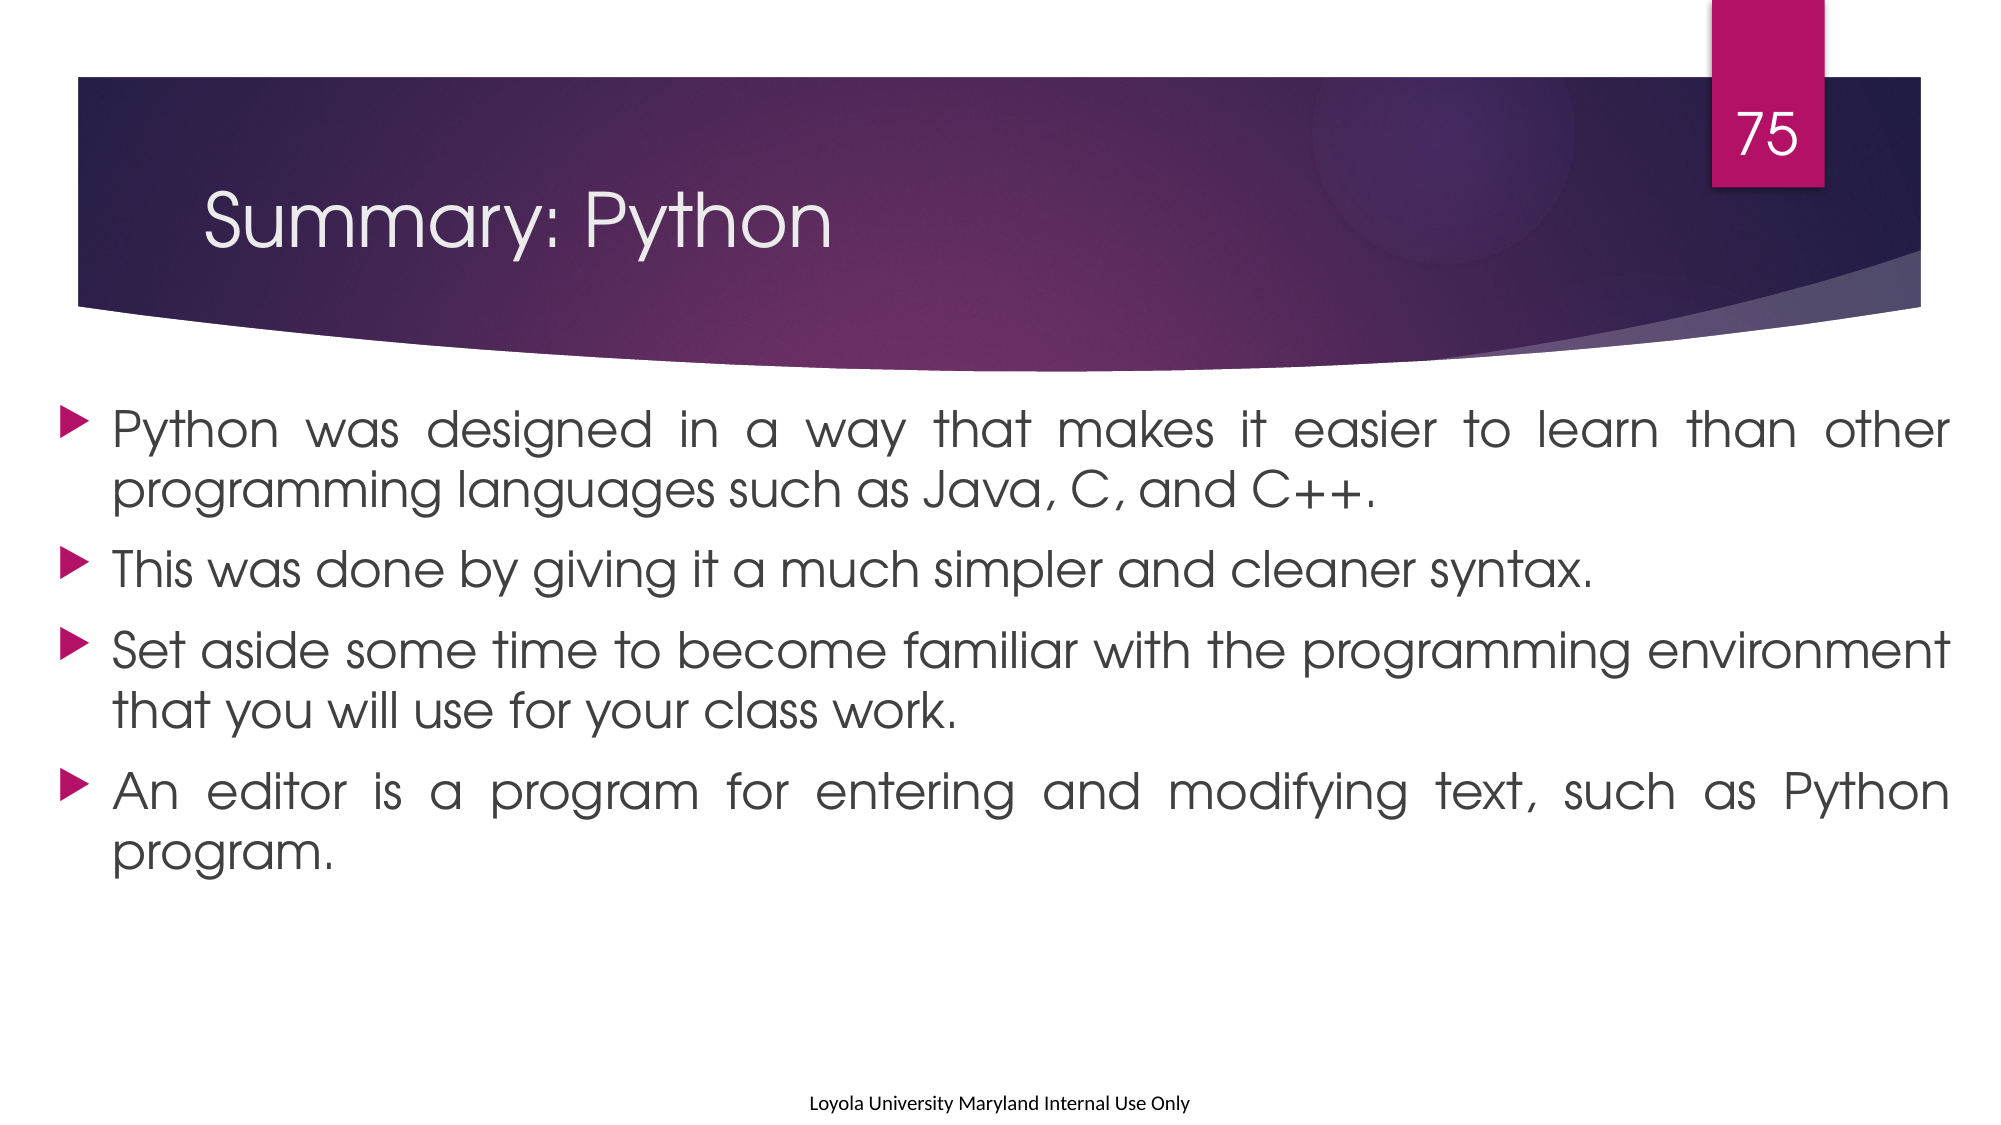

75
# Summary: Python
Python was designed in a way that makes it easier to learn than other programming languages such as Java, C, and C++.
This was done by giving it a much simpler and cleaner syntax.
Set aside some time to become familiar with the programming environment that you will use for your class work.
An editor is a program for entering and modifying text, such as Python program.